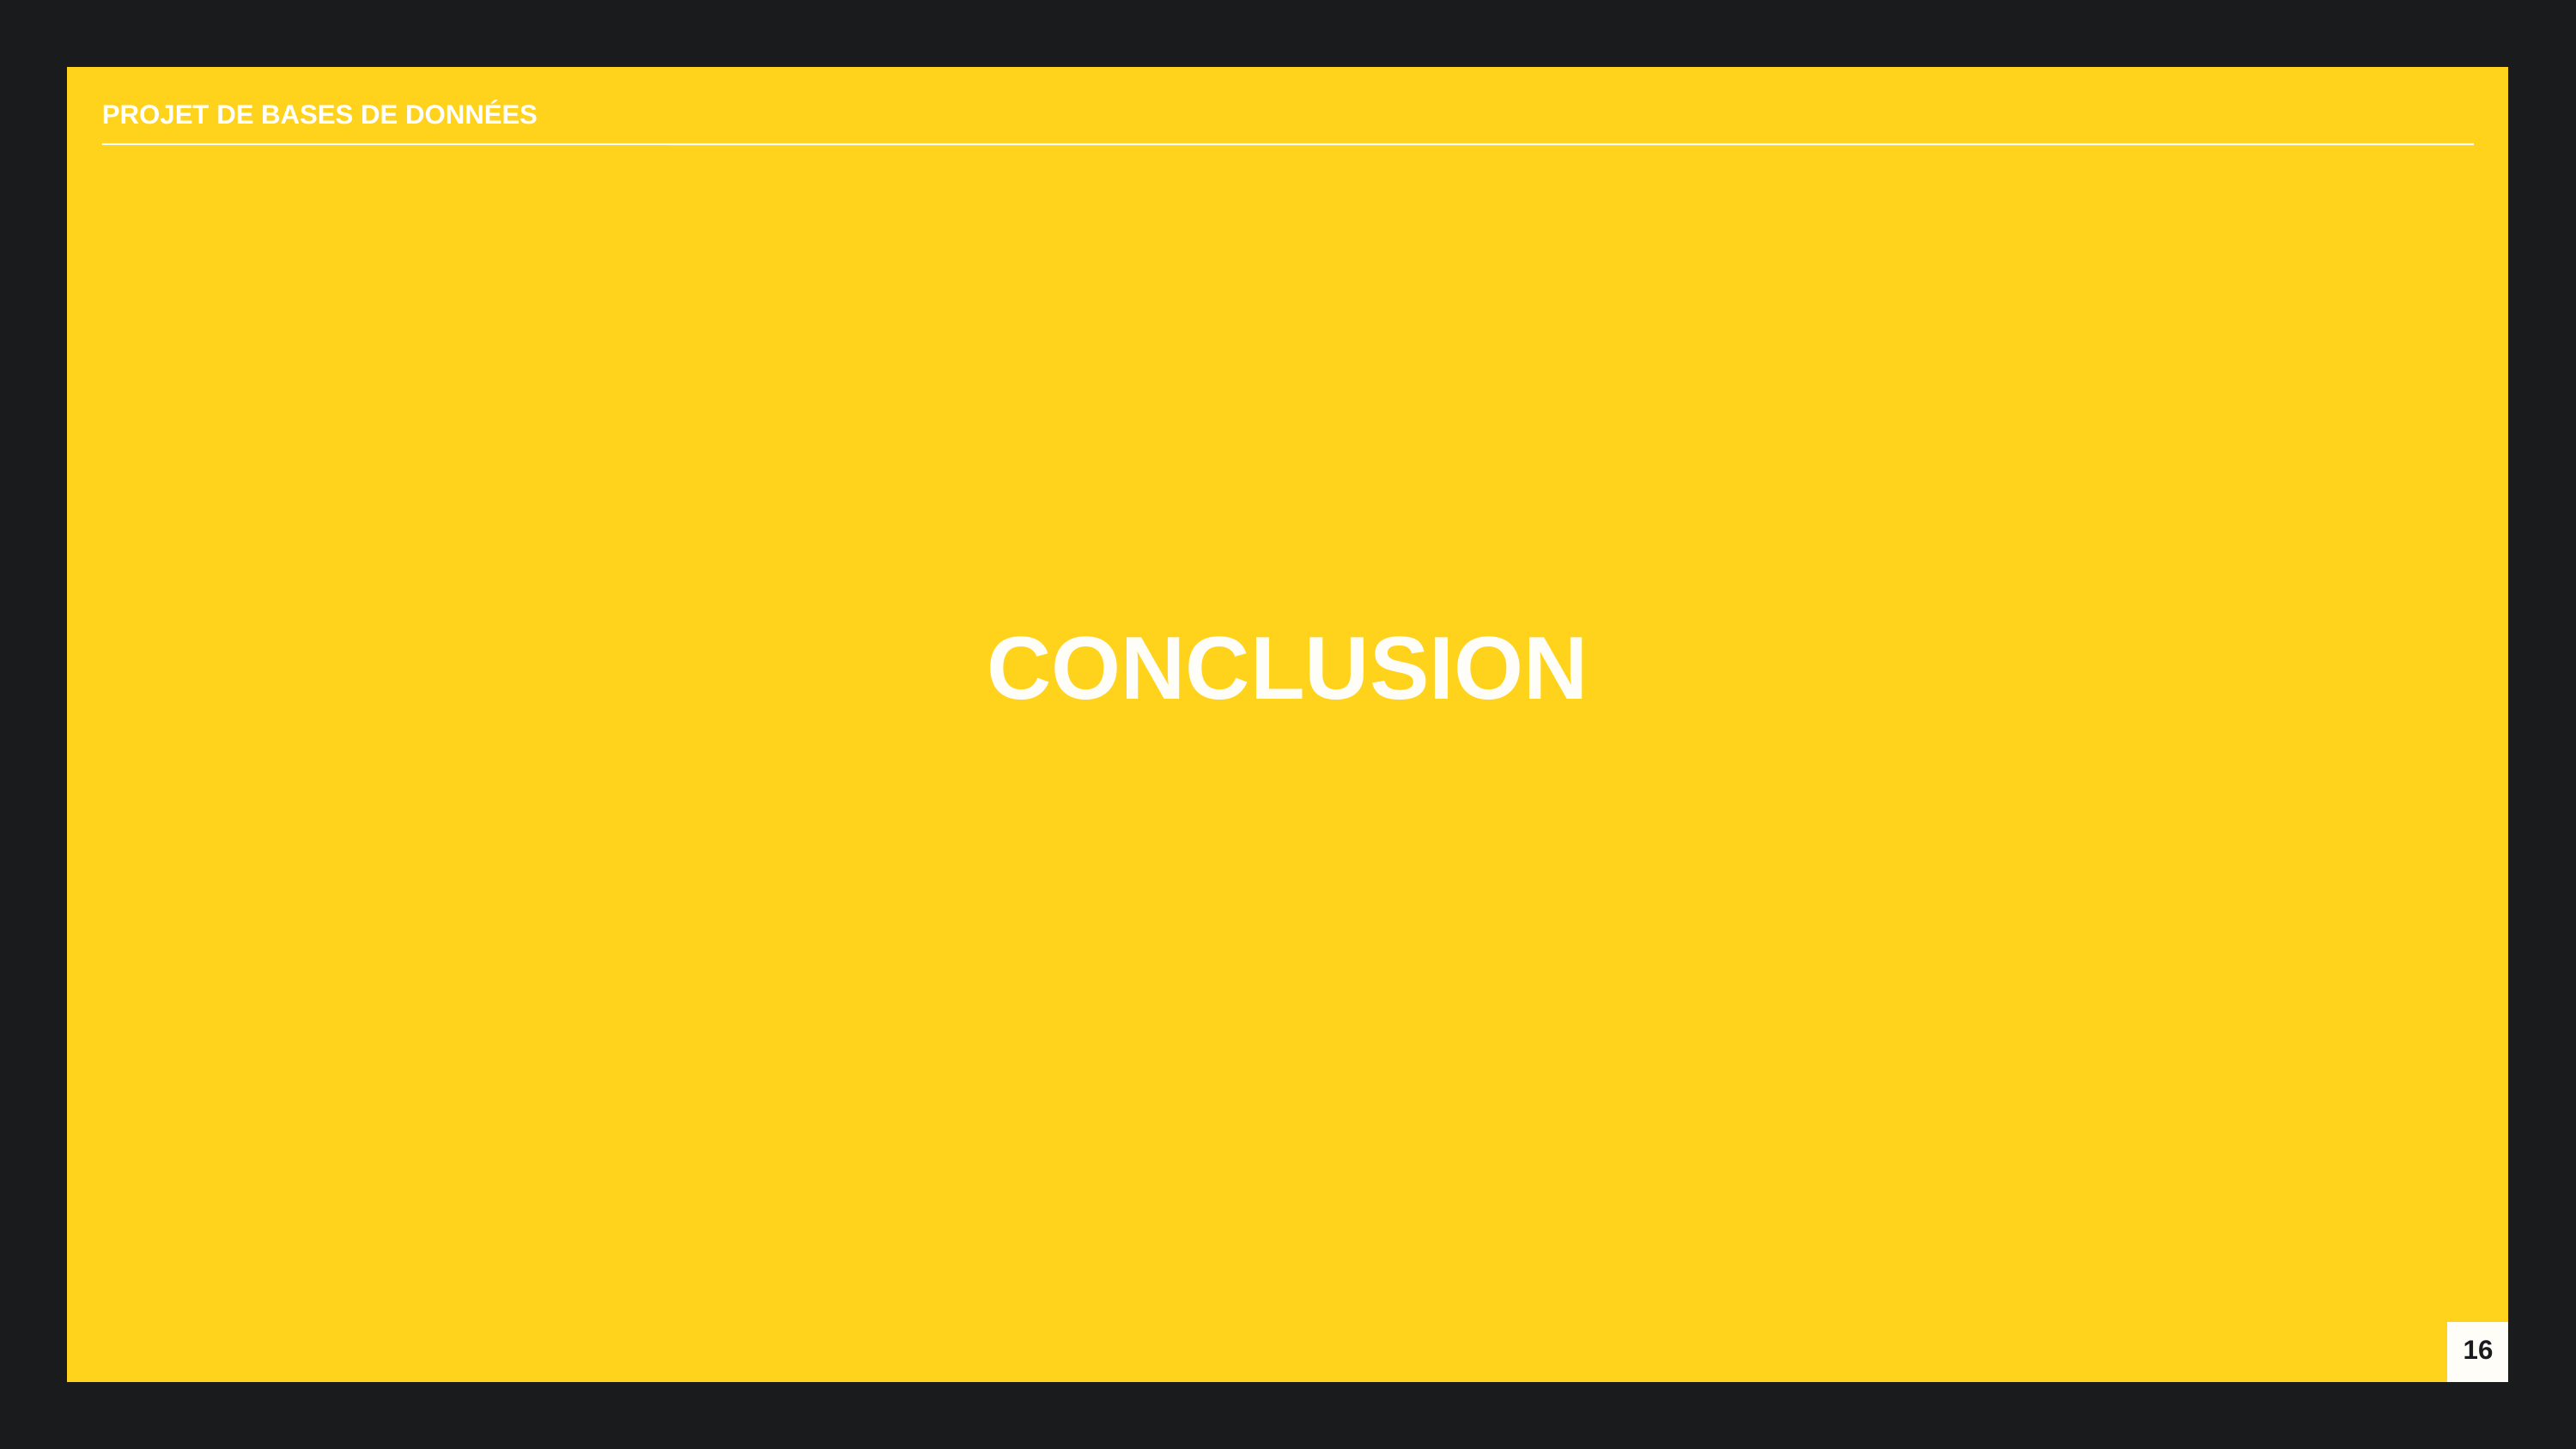

PROJET DE BASES DE DONNÉES

CONCLUSION

16